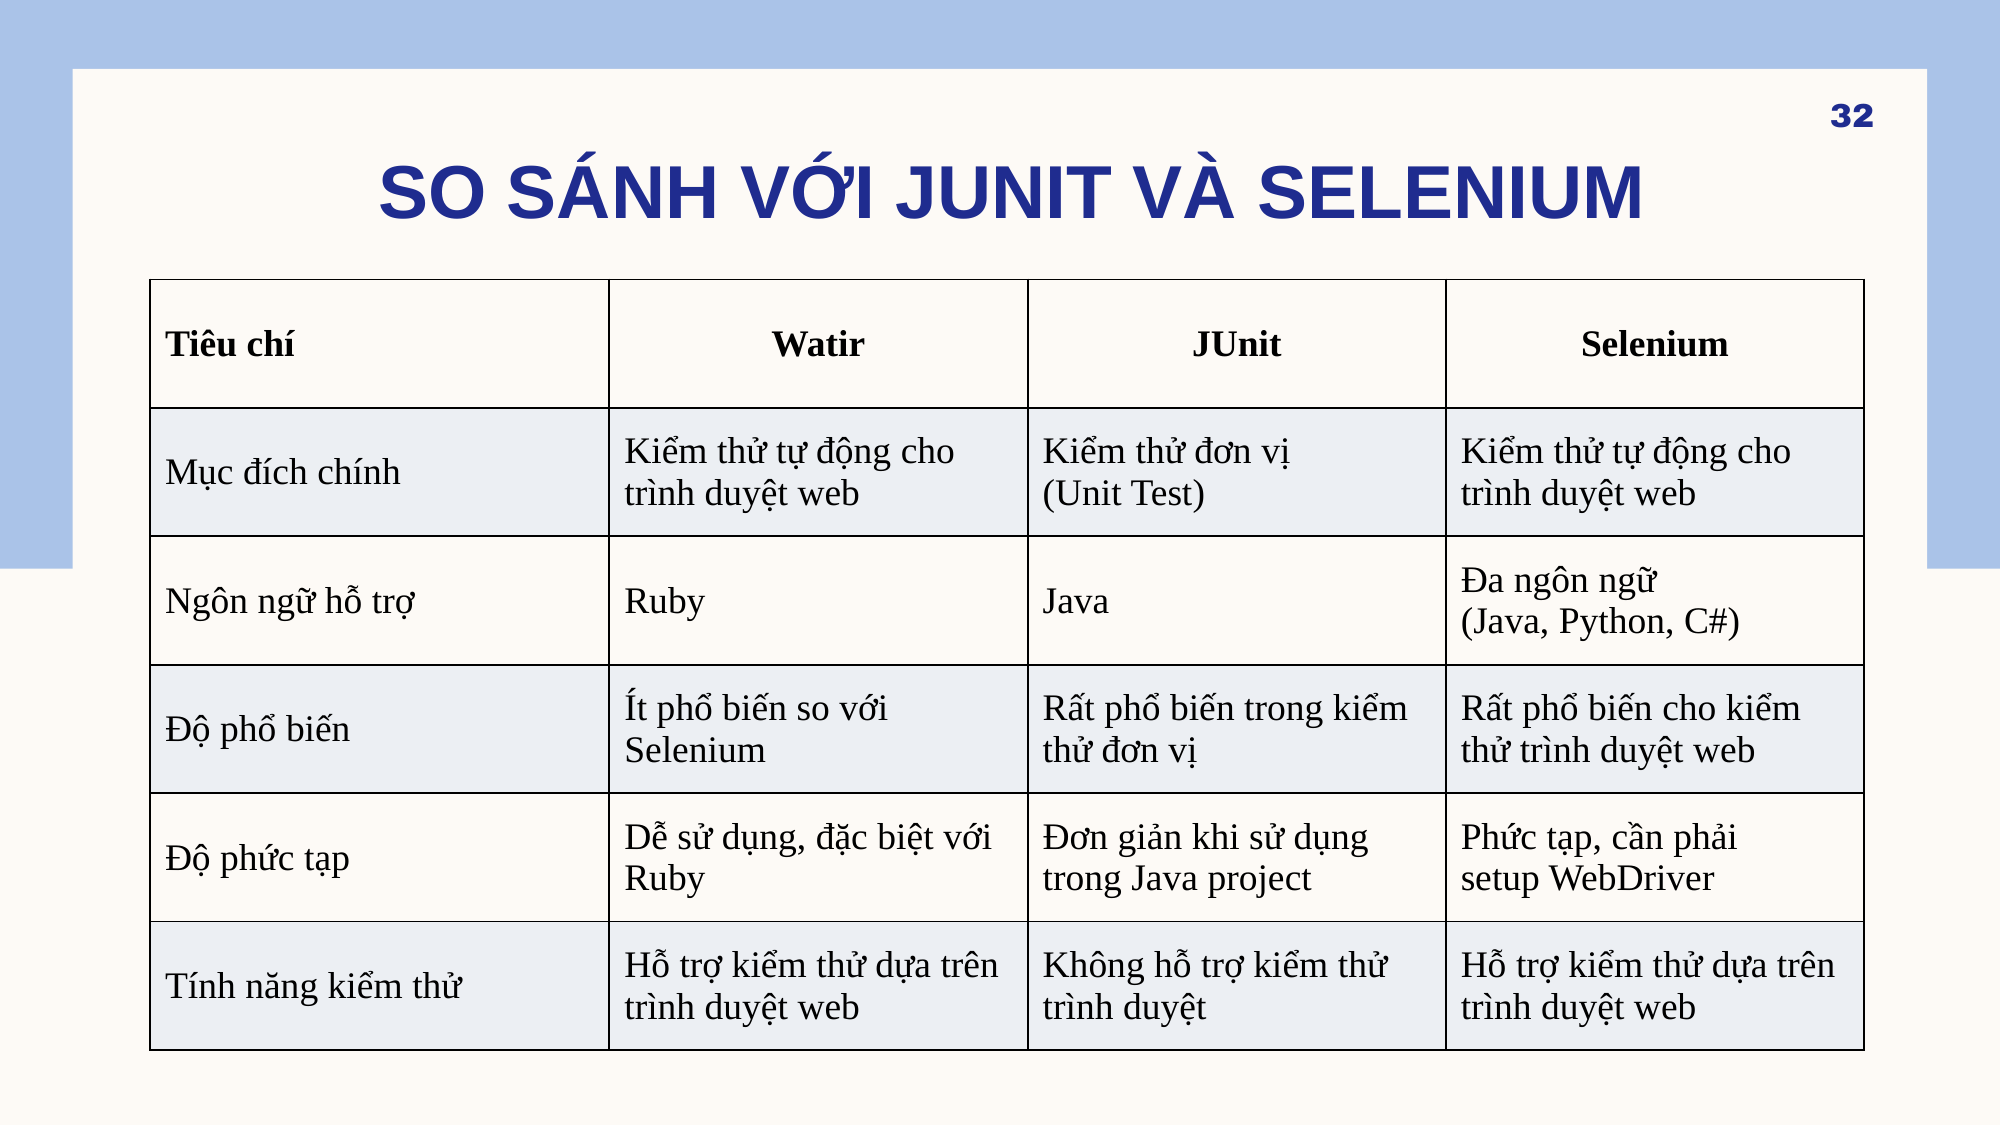

32
# So sánh với junit và selenium
| Tiêu chí | Watir | JUnit | Selenium |
| --- | --- | --- | --- |
| Mục đích chính | Kiểm thử tự động cho trình duyệt web | Kiểm thử đơn vị (Unit Test) | Kiểm thử tự động cho trình duyệt web |
| Ngôn ngữ hỗ trợ | Ruby | Java | Đa ngôn ngữ (Java, Python, C#) |
| Độ phổ biến | Ít phổ biến so với Selenium | Rất phổ biến trong kiểm thử đơn vị | Rất phổ biến cho kiểm thử trình duyệt web |
| Độ phức tạp | Dễ sử dụng, đặc biệt với Ruby | Đơn giản khi sử dụng trong Java project | Phức tạp, cần phải setup WebDriver |
| Tính năng kiểm thử | Hỗ trợ kiểm thử dựa trên trình duyệt web | Không hỗ trợ kiểm thử trình duyệt | Hỗ trợ kiểm thử dựa trên trình duyệt web |